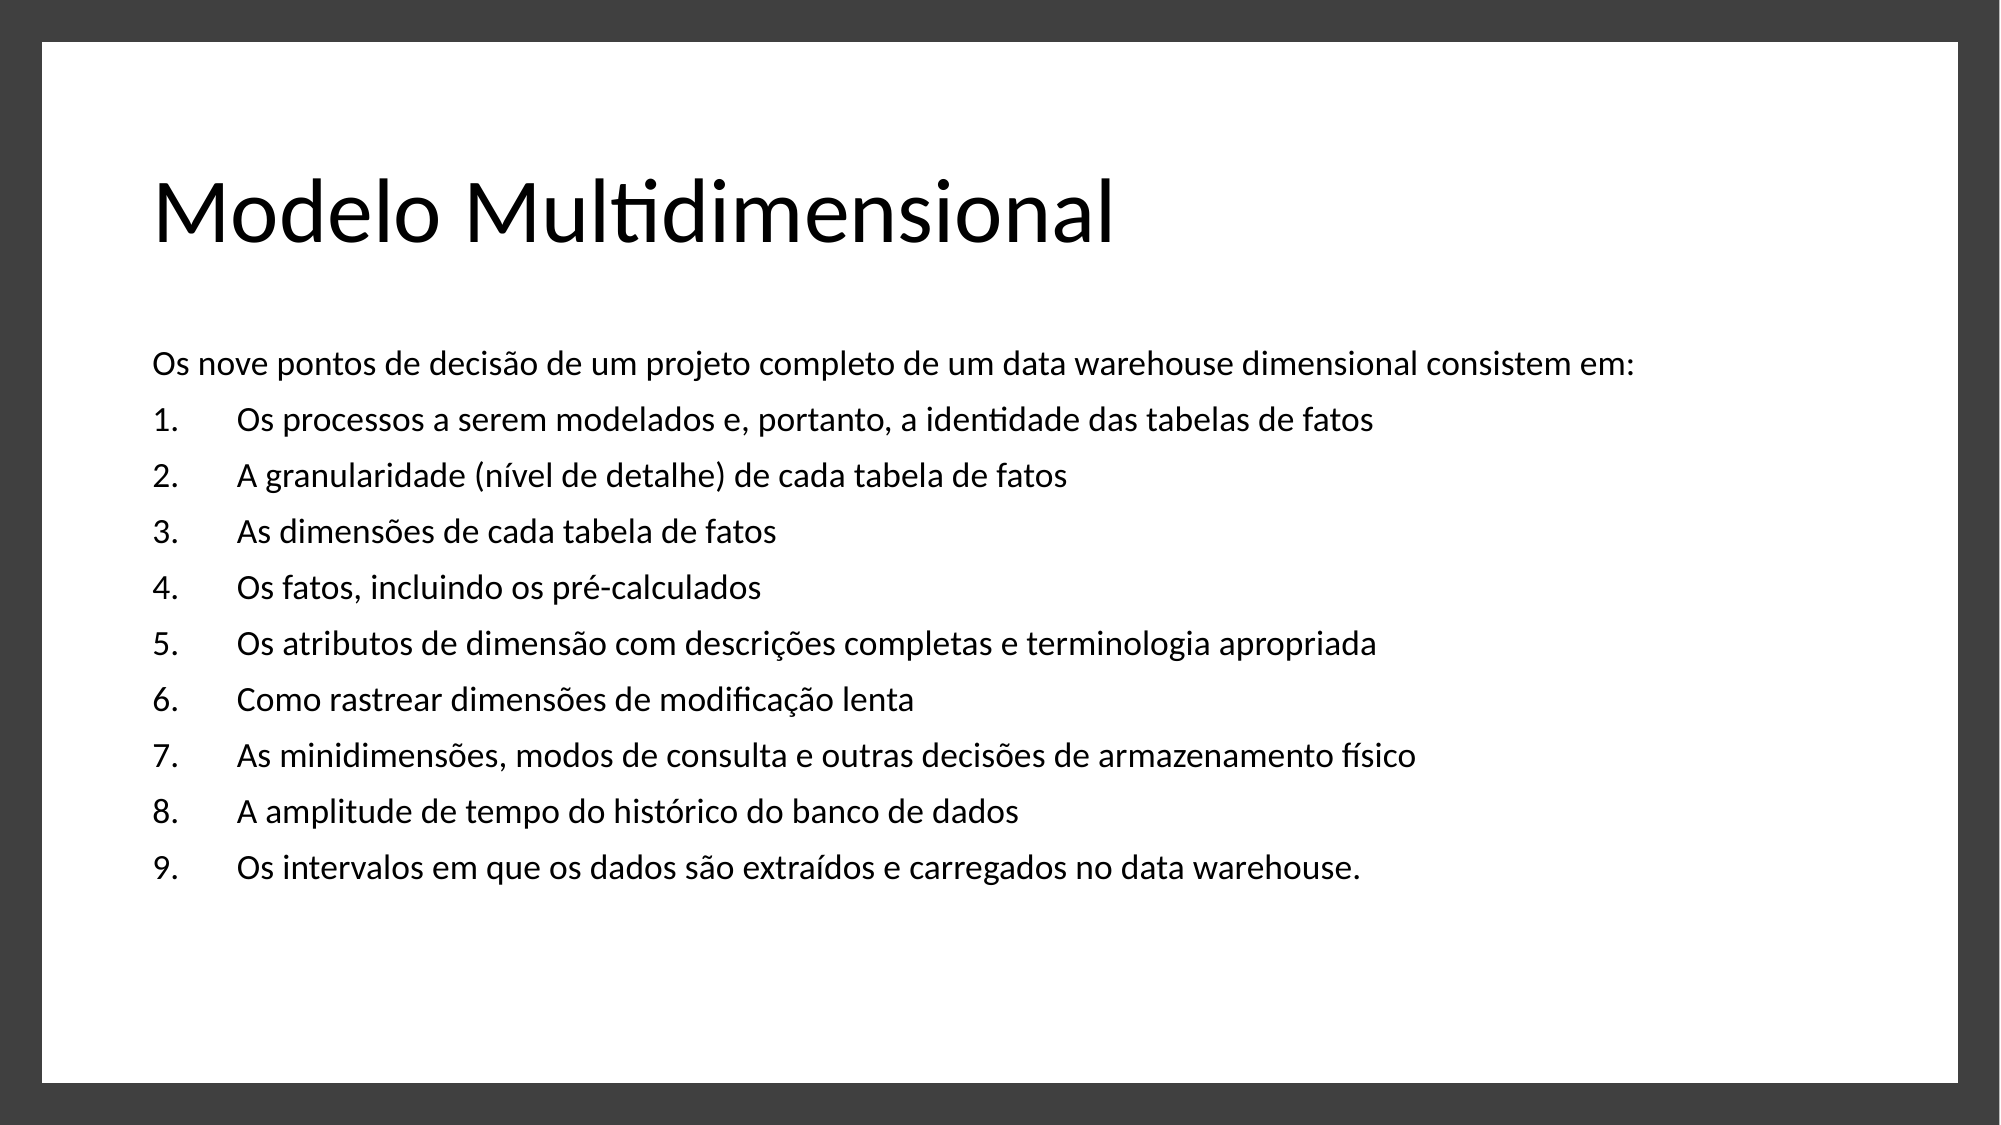

# Modelo Multidimensional
Os nove pontos de decisão de um projeto completo de um data warehouse dimensional consistem em:
Os processos a serem modelados e, portanto, a identidade das tabelas de fatos
A granularidade (nível de detalhe) de cada tabela de fatos
As dimensões de cada tabela de fatos
Os fatos, incluindo os pré-calculados
Os atributos de dimensão com descrições completas e terminologia apropriada
Como rastrear dimensões de modificação lenta
As minidimensões, modos de consulta e outras decisões de armazenamento físico
A amplitude de tempo do histórico do banco de dados
Os intervalos em que os dados são extraídos e carregados no data warehouse.